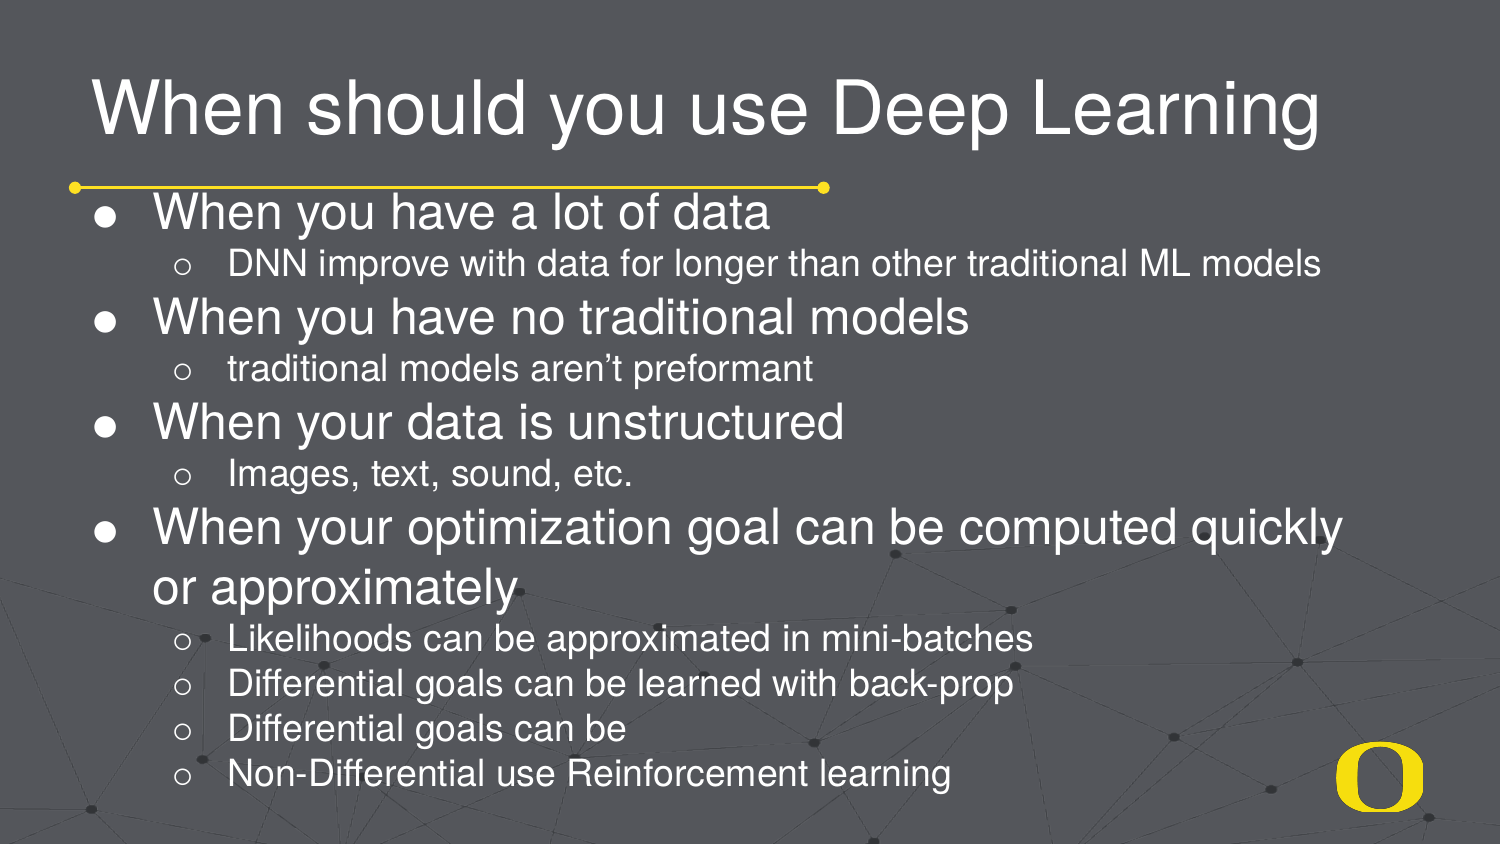

# When should you use Deep Learning
When you have a lot of data
DNN improve with data for longer than other traditional ML models
When you have no traditional models
traditional models aren’t preformant
When your data is unstructured
Images, text, sound, etc.
When your optimization goal can be computed quickly or approximately
Likelihoods can be approximated in mini-batches
Differential goals can be learned with back-prop
Differential goals can be
Non-Differential use Reinforcement learning